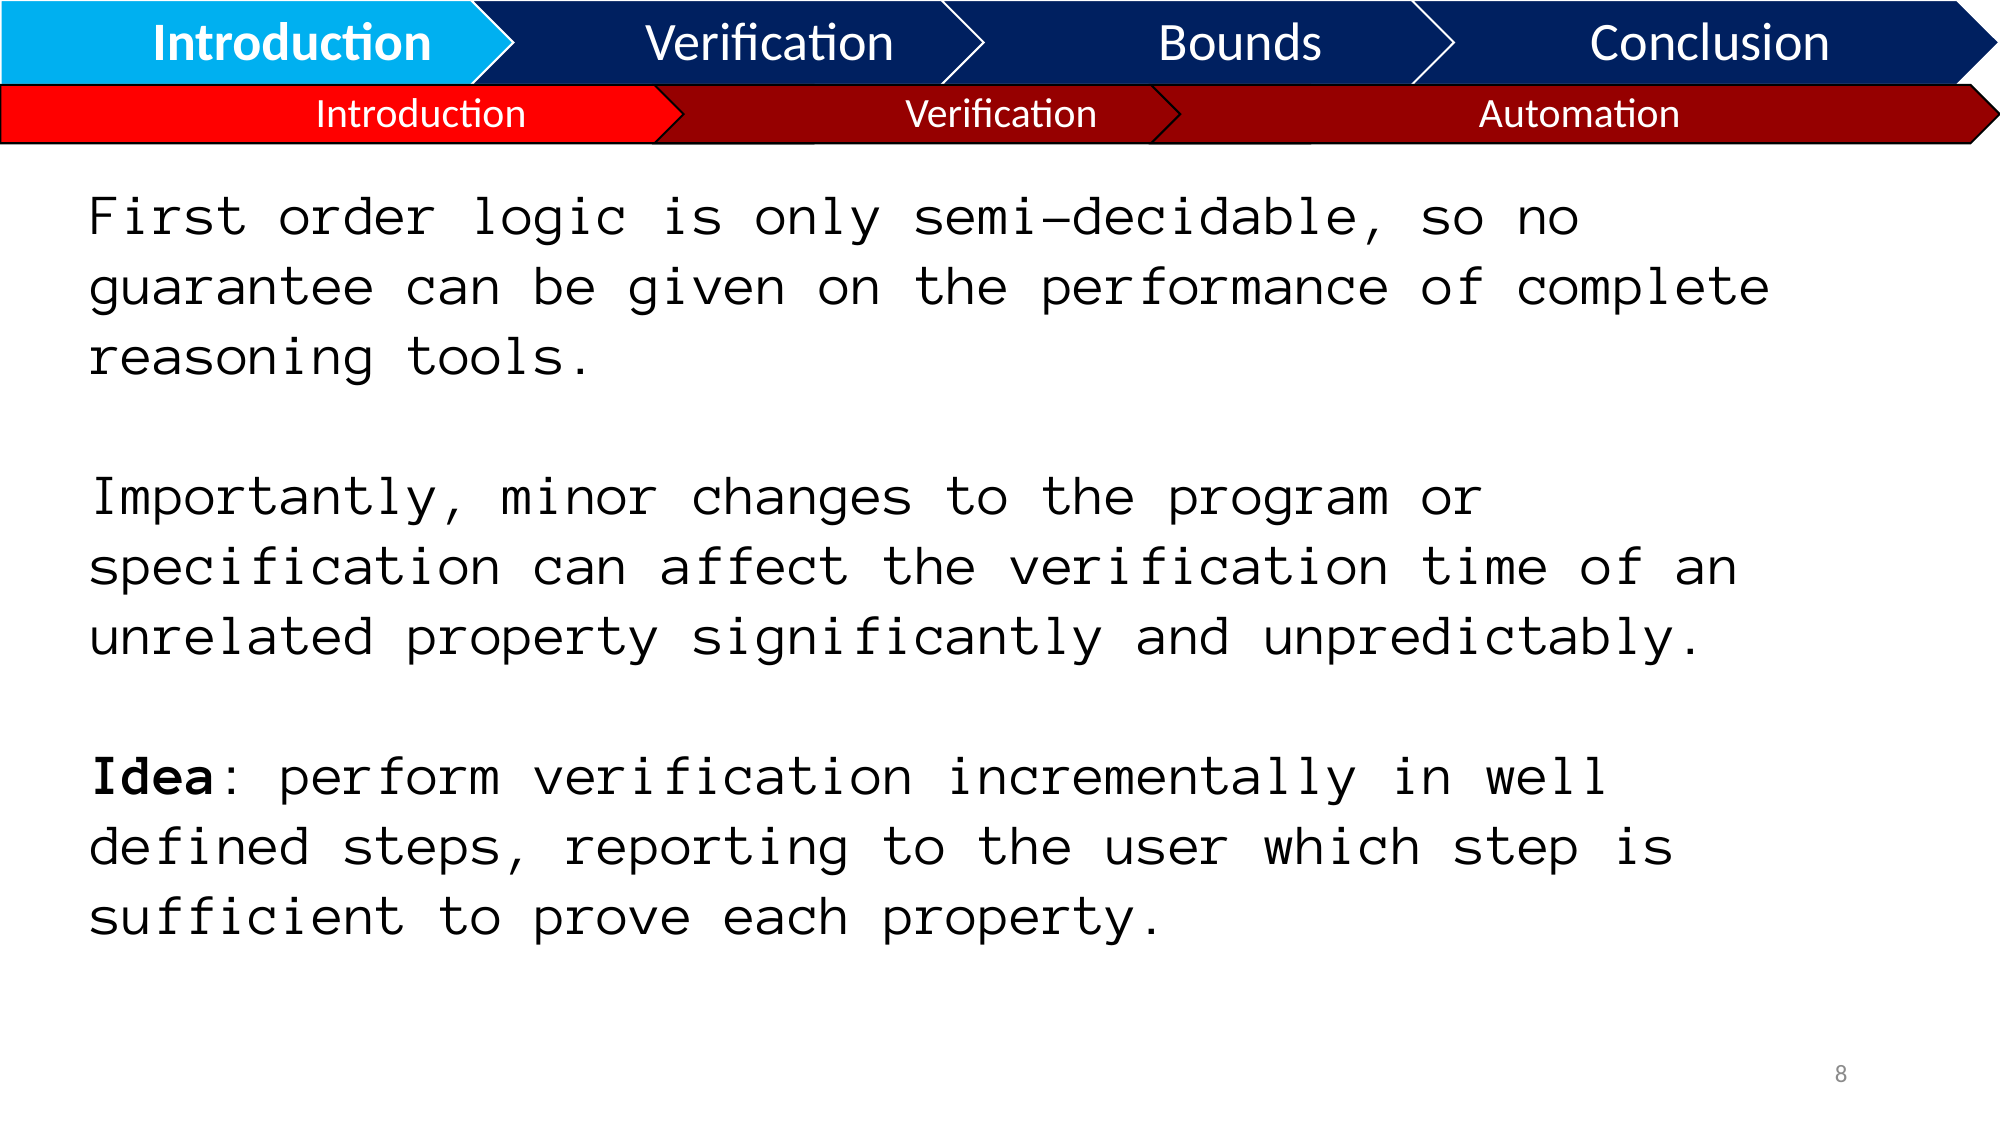

Introduction
Verification
Bounds
Conclusion
Introduction
Verification
Automation
First order logic is only semi-decidable, so no guarantee can be given on the performance of complete reasoning tools.

Importantly, minor changes to the program or specification can affect the verification time of an unrelated property significantly and unpredictably.

Idea: perform verification incrementally in well defined steps, reporting to the user which step is sufficient to prove each property.
8